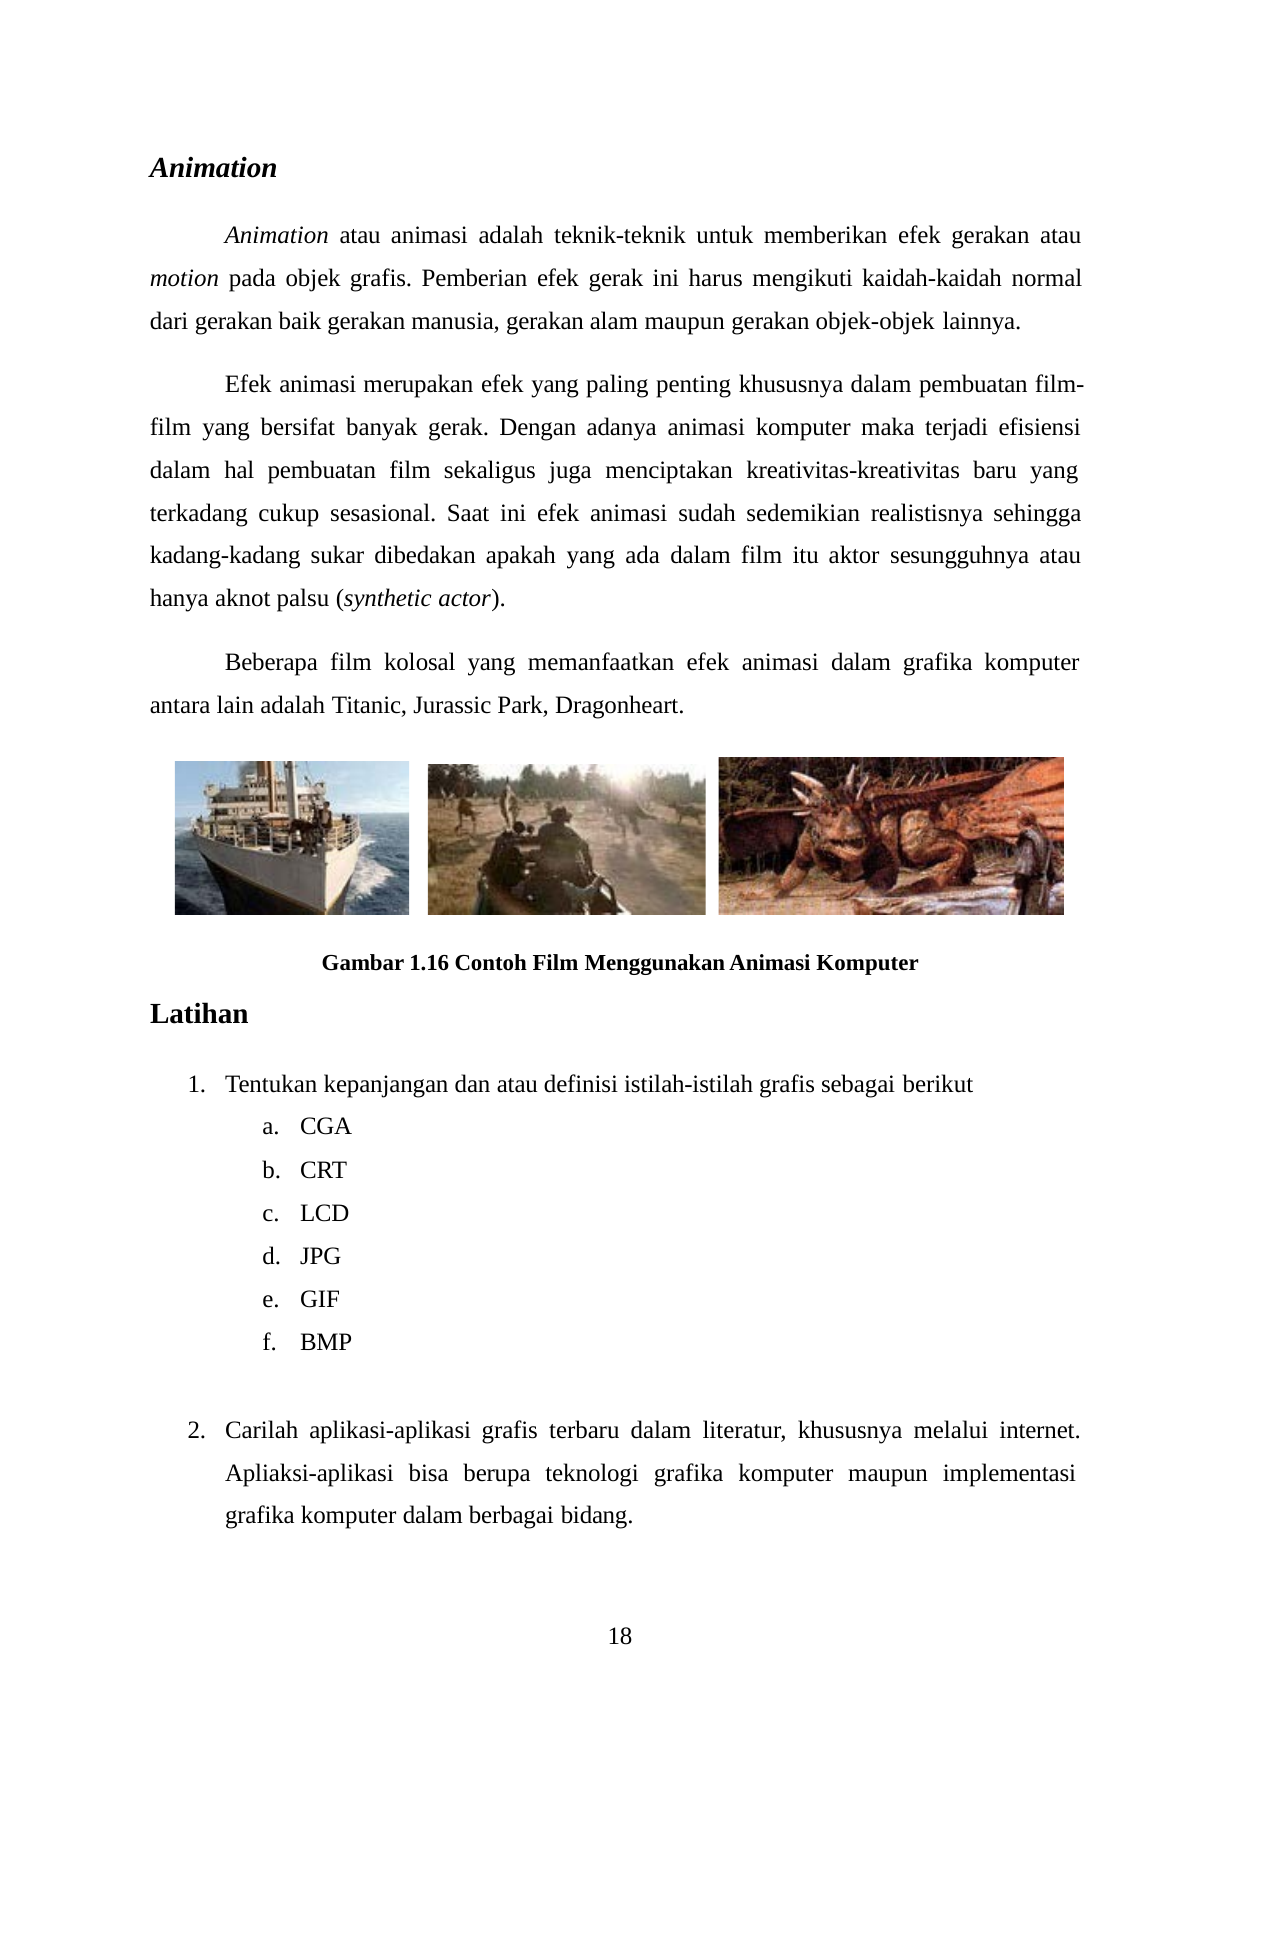

Animation
Animation atau animasi adalah teknik-teknik untuk memberikan efek gerakan atau  motion pada objek grafis. Pemberian efek gerak ini harus mengikuti kaidah-kaidah normal  dari gerakan baik gerakan manusia, gerakan alam maupun gerakan objek-objek lainnya.
Efek animasi merupakan efek yang paling penting khususnya dalam pembuatan film-  film yang bersifat banyak gerak. Dengan adanya animasi komputer maka terjadi efisiensi  dalam hal pembuatan film sekaligus juga menciptakan kreativitas-kreativitas baru yang  terkadang cukup sesasional. Saat ini efek animasi sudah sedemikian realistisnya sehingga  kadang-kadang sukar dibedakan apakah yang ada dalam film itu aktor sesungguhnya atau  hanya aknot palsu (synthetic actor).
Beberapa film kolosal yang memanfaatkan efek animasi dalam grafika komputer  antara lain adalah Titanic, Jurassic Park, Dragonheart.

Gambar 1.16 Contoh Film Menggunakan Animasi Komputer
Latihan

Tentukan kepanjangan dan atau definisi istilah-istilah grafis sebagai berikut
CGA
CRT
LCD
JPG
GIF
BMP

Carilah aplikasi-aplikasi grafis terbaru dalam literatur, khususnya melalui internet.  Apliaksi-aplikasi bisa berupa teknologi grafika komputer maupun implementasi  grafika komputer dalam berbagai bidang.
18